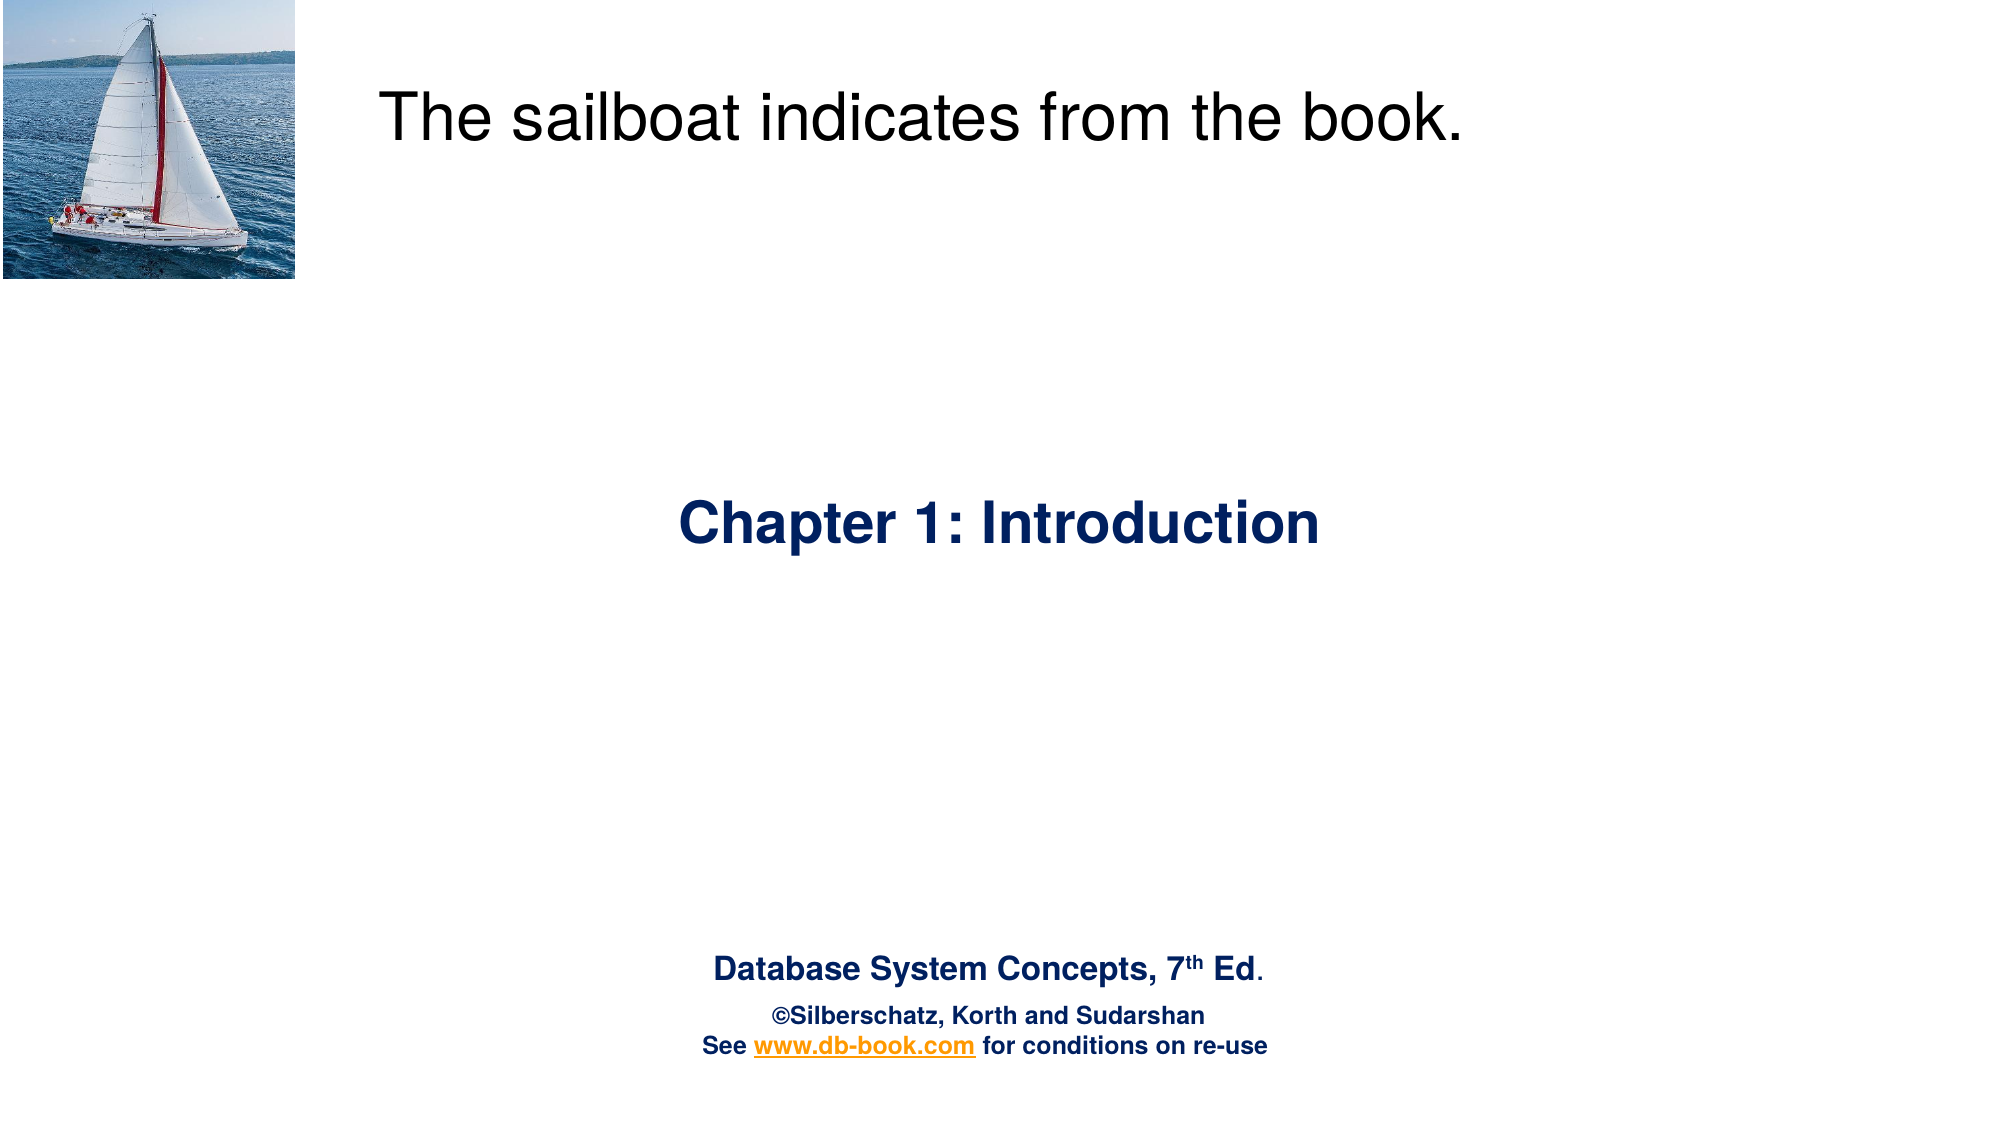

The sailboat indicates from the book.
# Chapter 1: Introduction